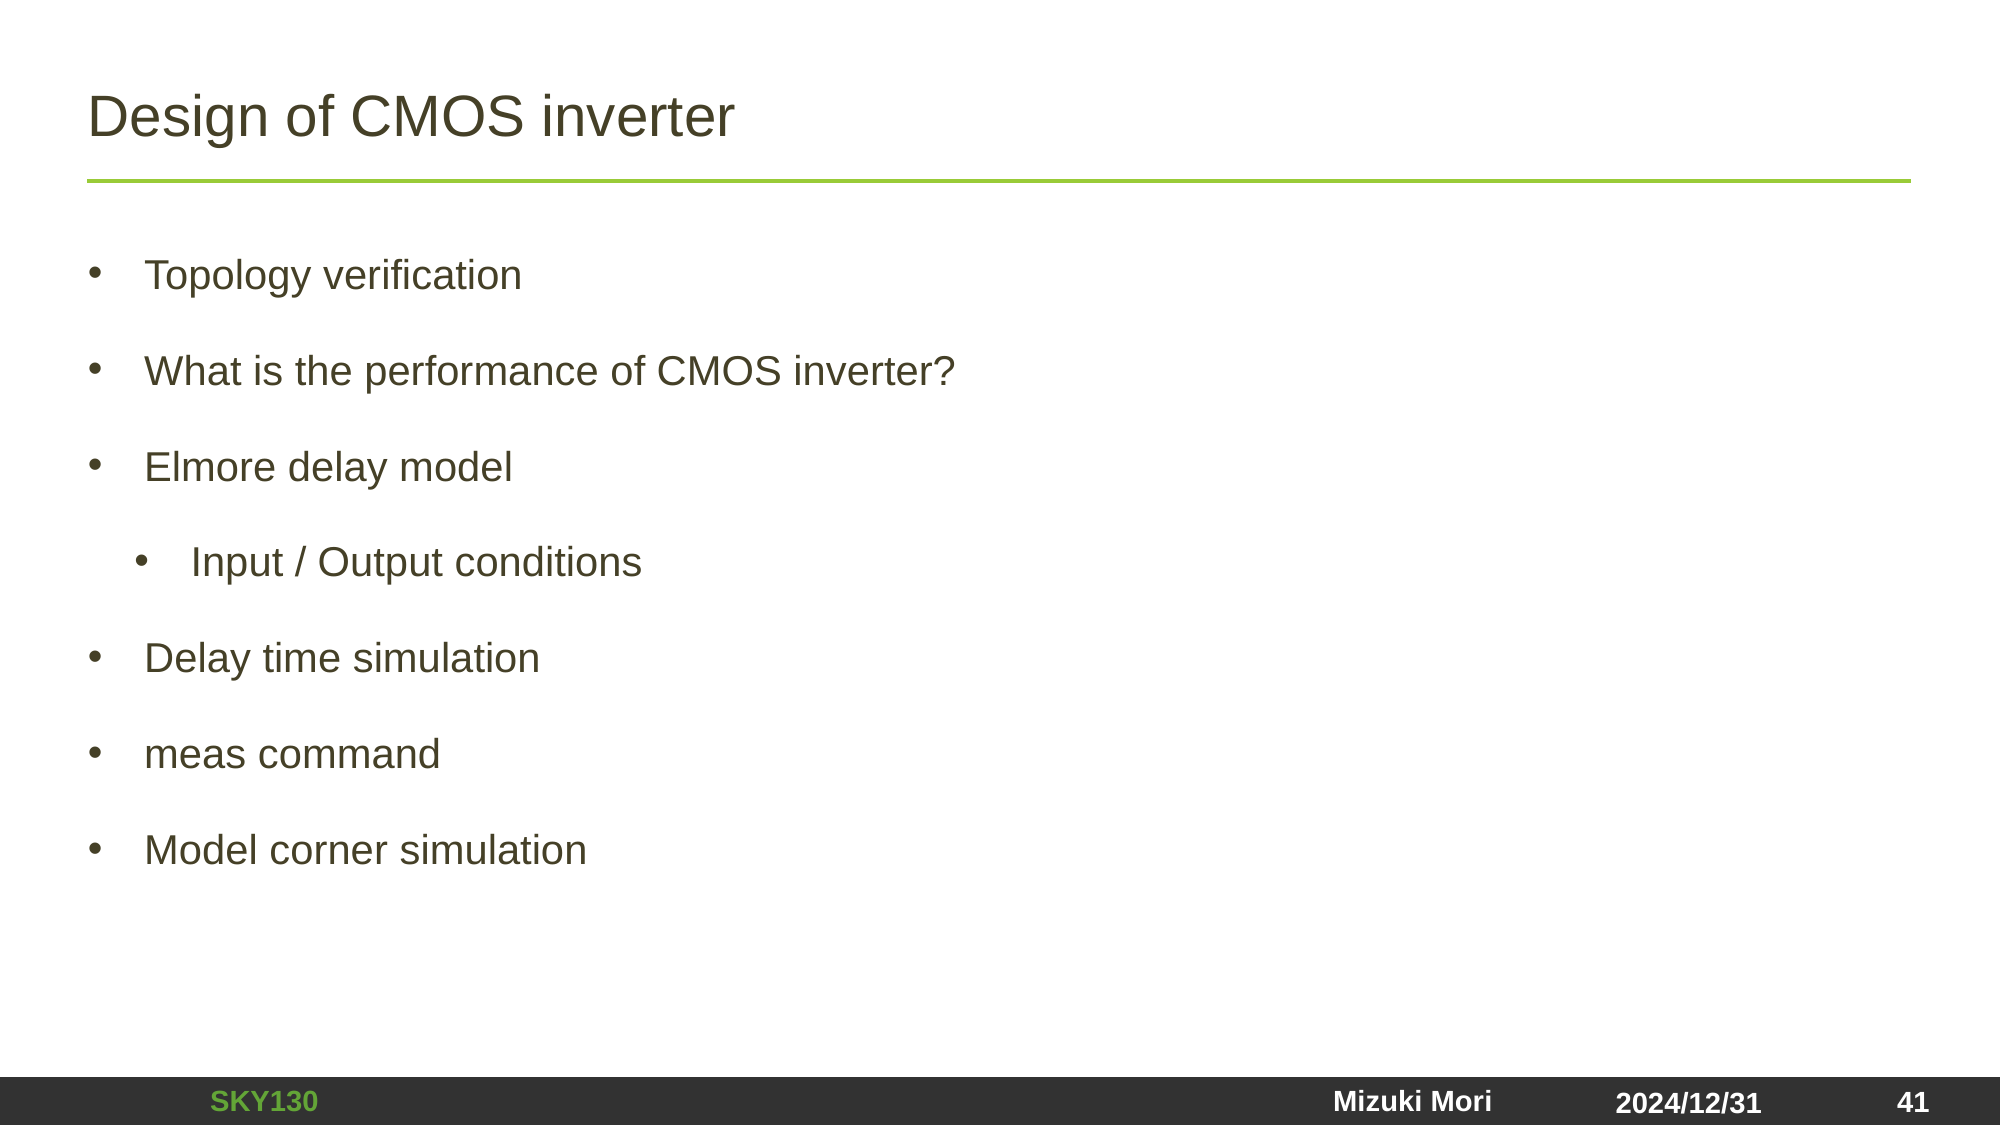

# Design of CMOS inverter
Topology verification
What is the performance of CMOS inverter?
Elmore delay model
Input / Output conditions
Delay time simulation
meas command
Model corner simulation
41
2024/12/31